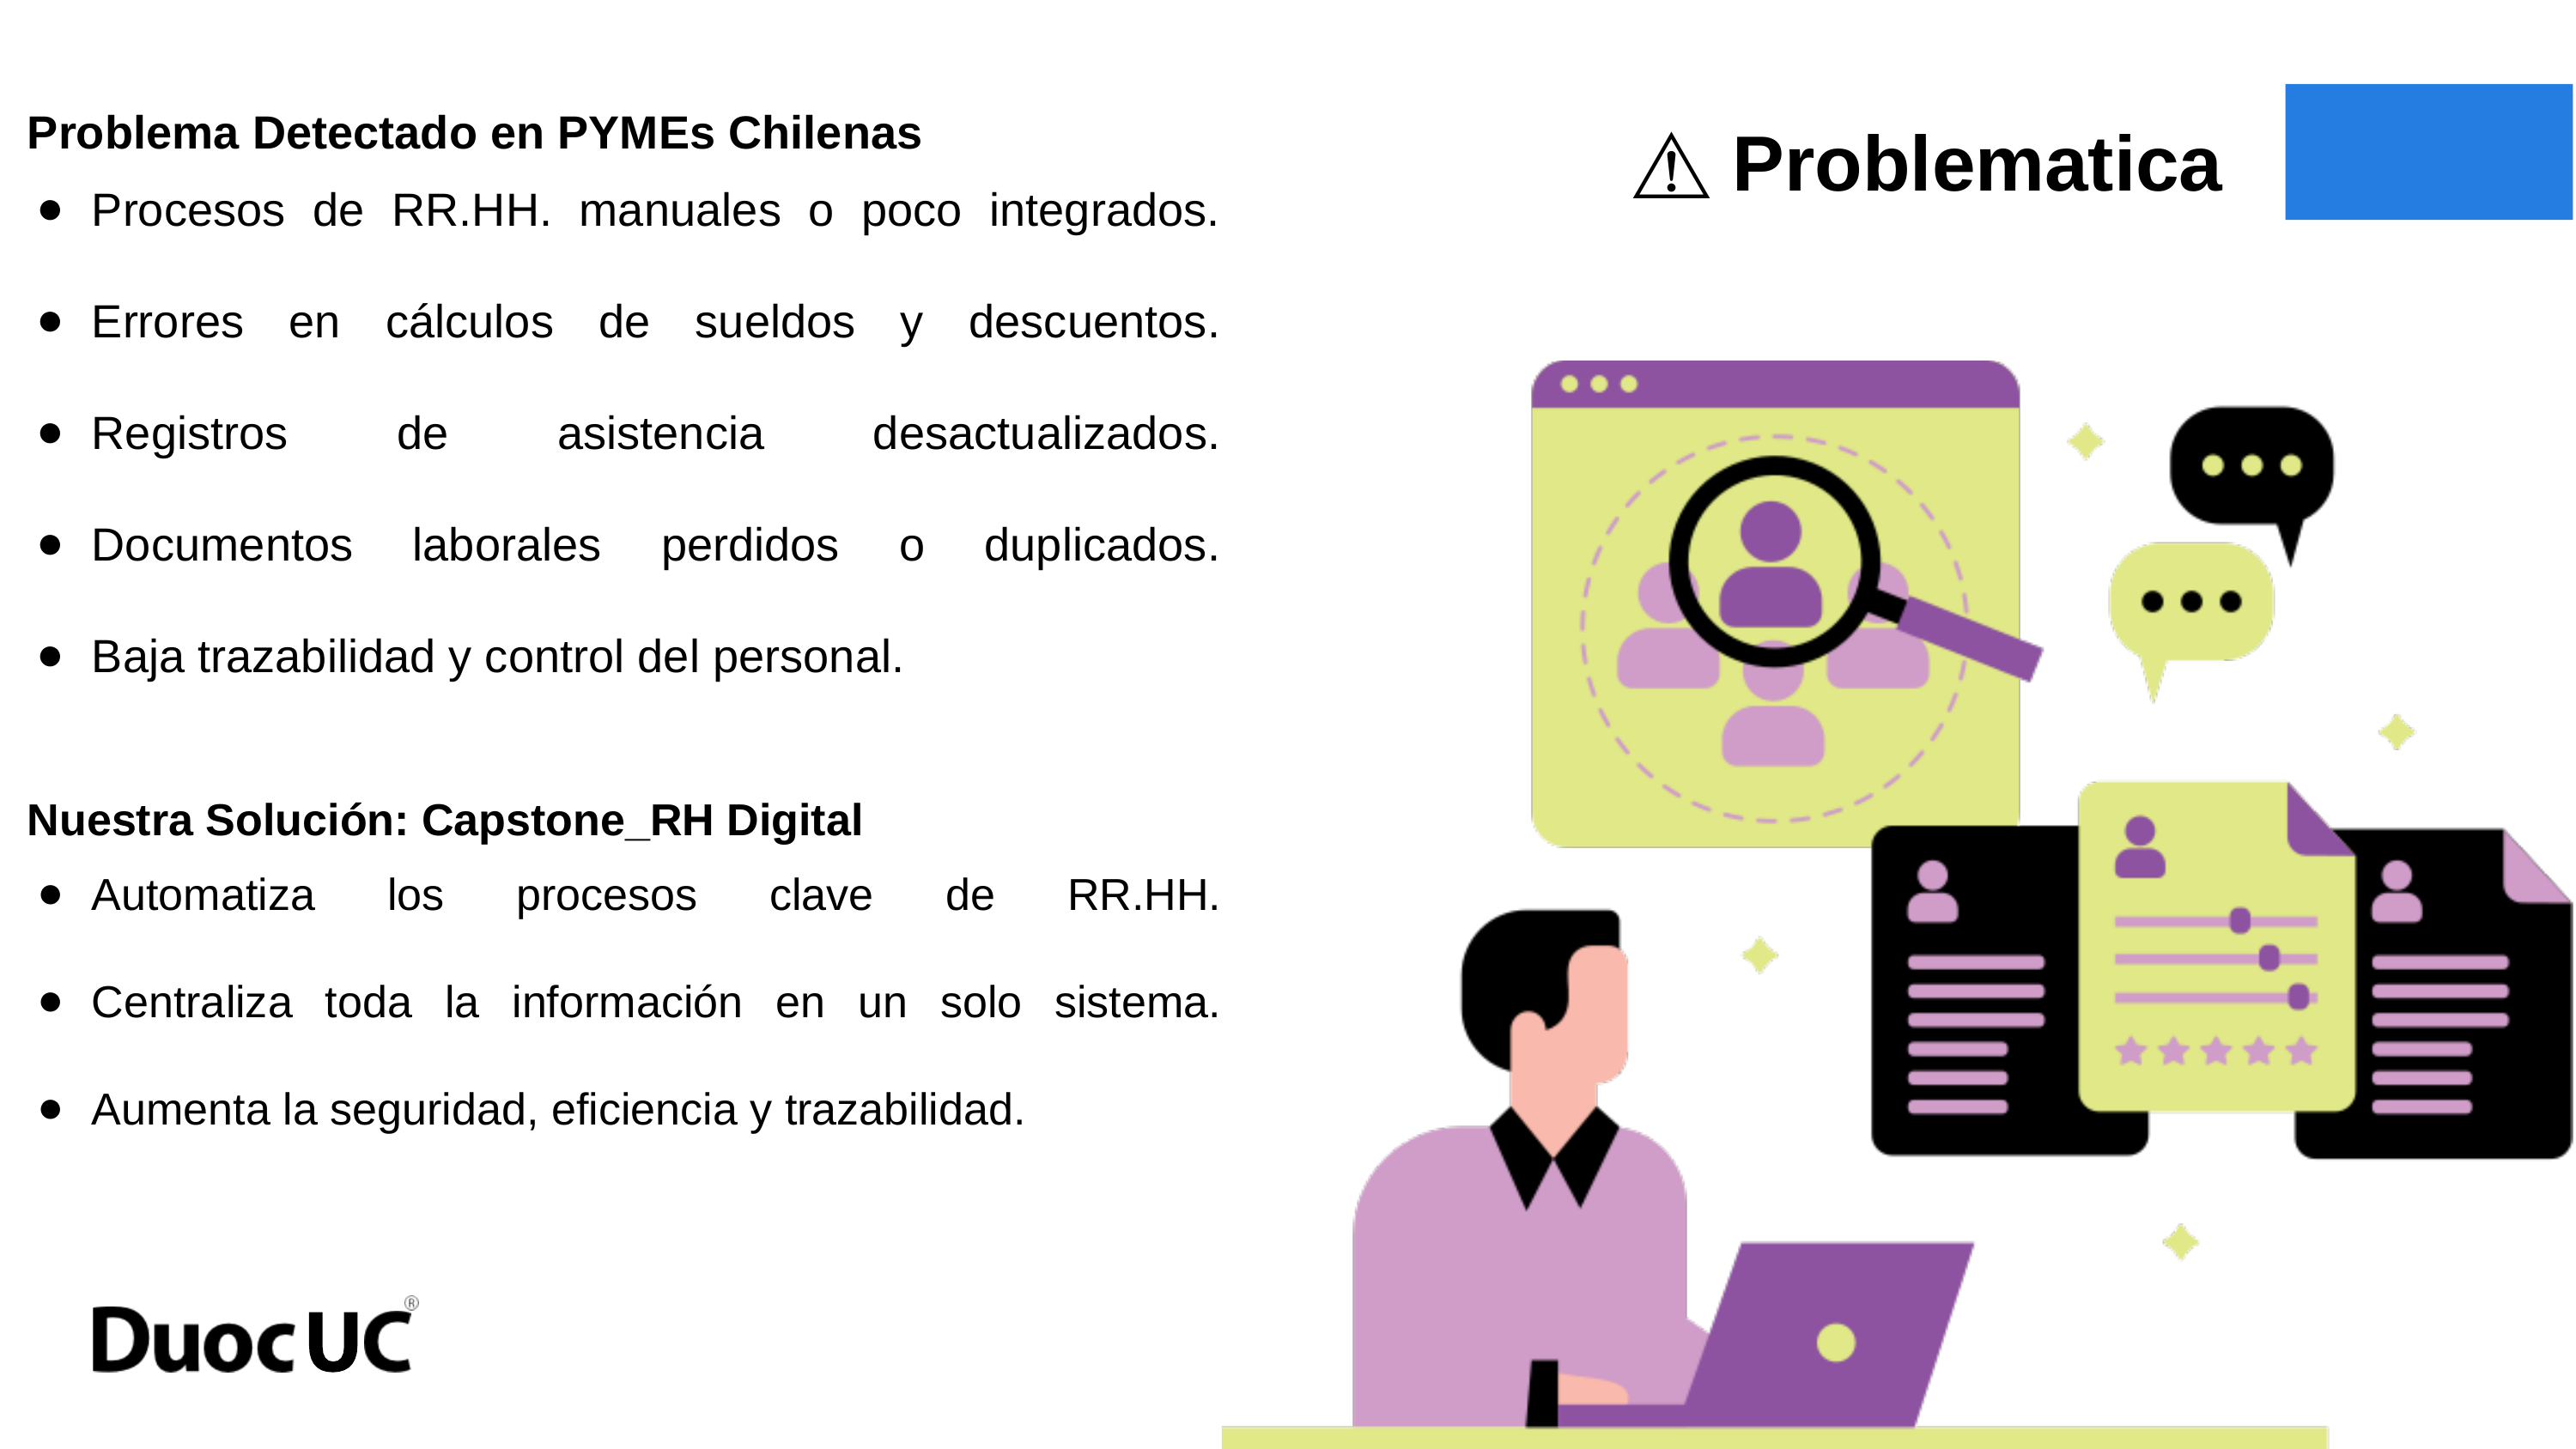

Problema Detectado en PYMEs Chilenas
Procesos de RR.HH. manuales o poco integrados.
Errores en cálculos de sueldos y descuentos.
Registros de asistencia desactualizados.
Documentos laborales perdidos o duplicados.
Baja trazabilidad y control del personal.

Nuestra Solución: Capstone_RH Digital
Automatiza los procesos clave de RR.HH.
Centraliza toda la información en un solo sistema.
Aumenta la seguridad, eficiencia y trazabilidad.
⚠️ Problematica